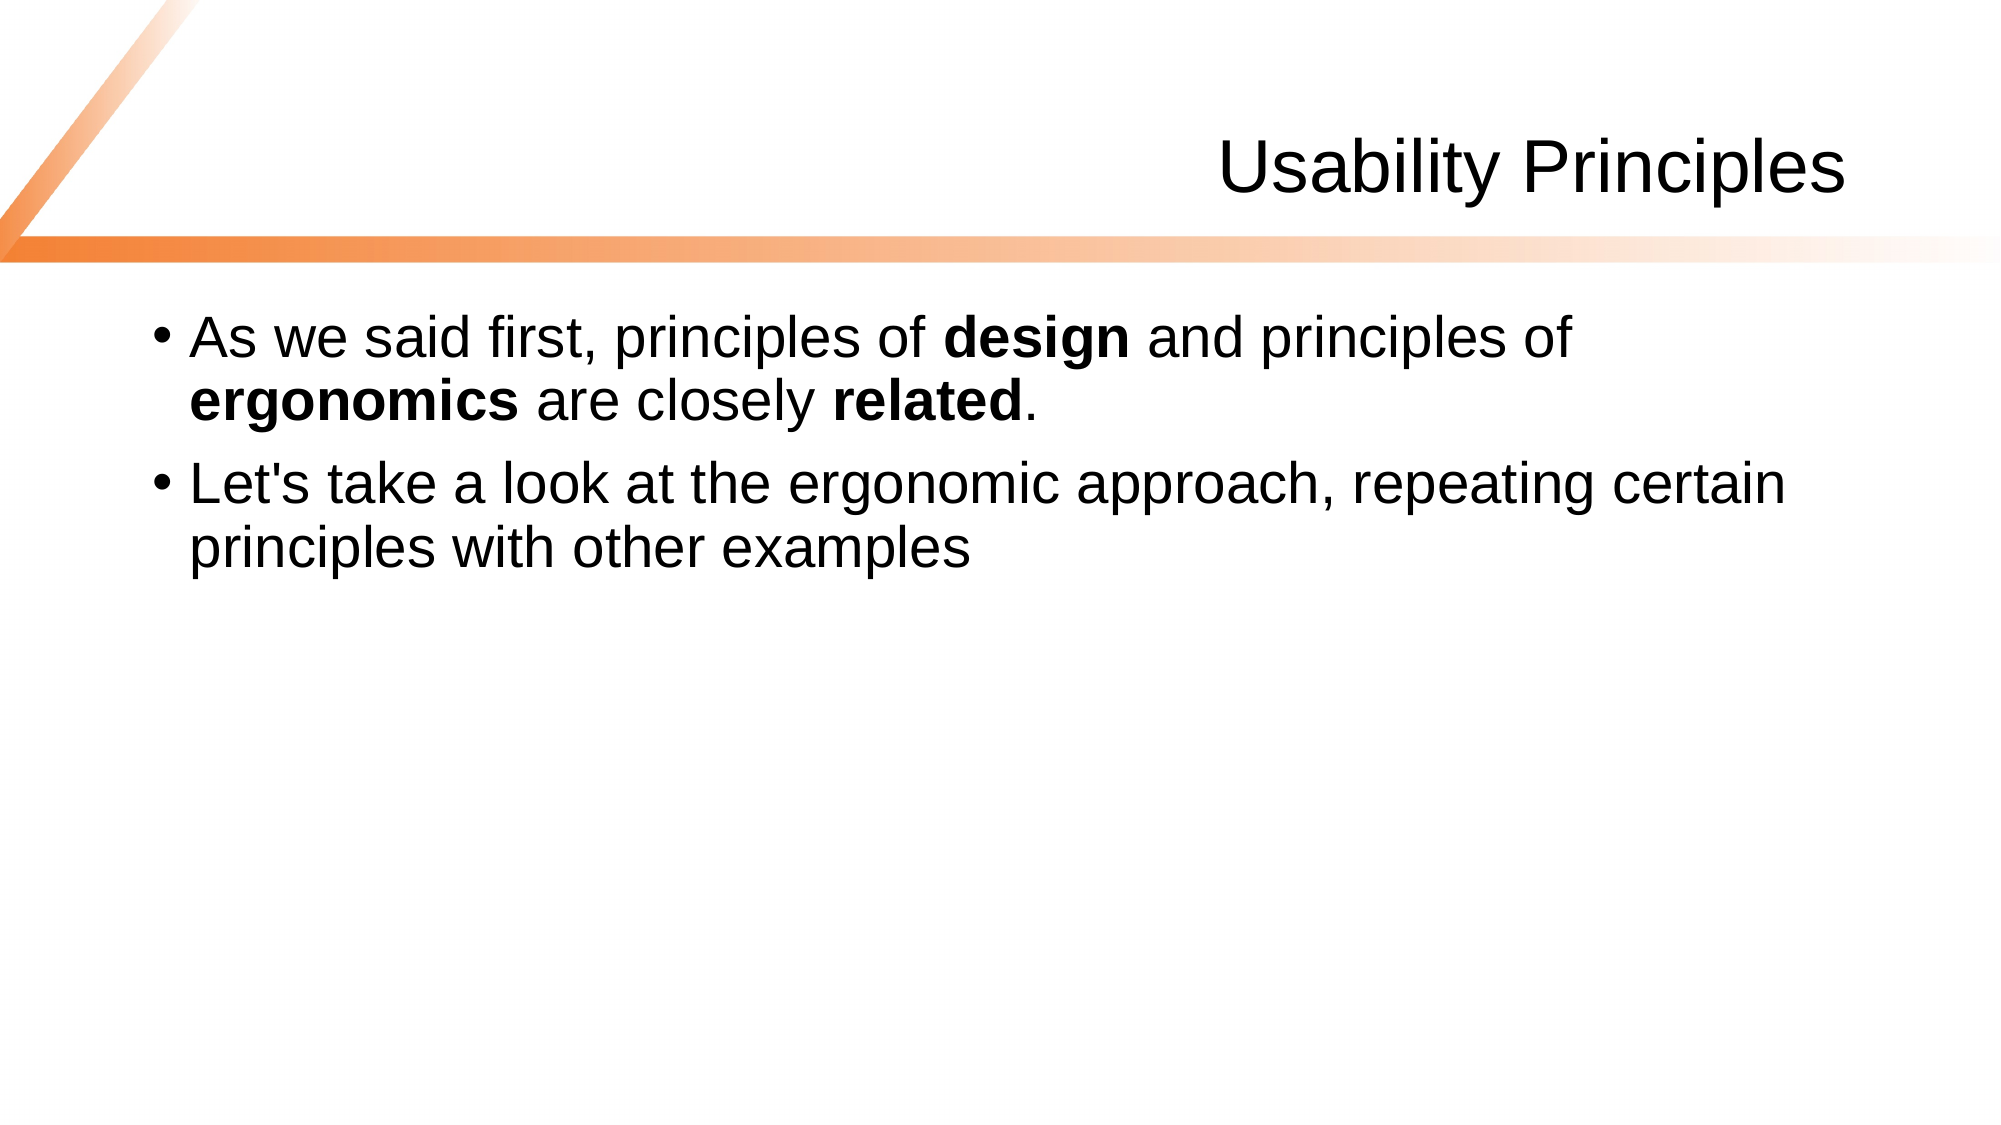

# Usability Principles
As we said first, principles of design and principles of ergonomics are closely related.
Let's take a look at the ergonomic approach, repeating certain principles with other examples